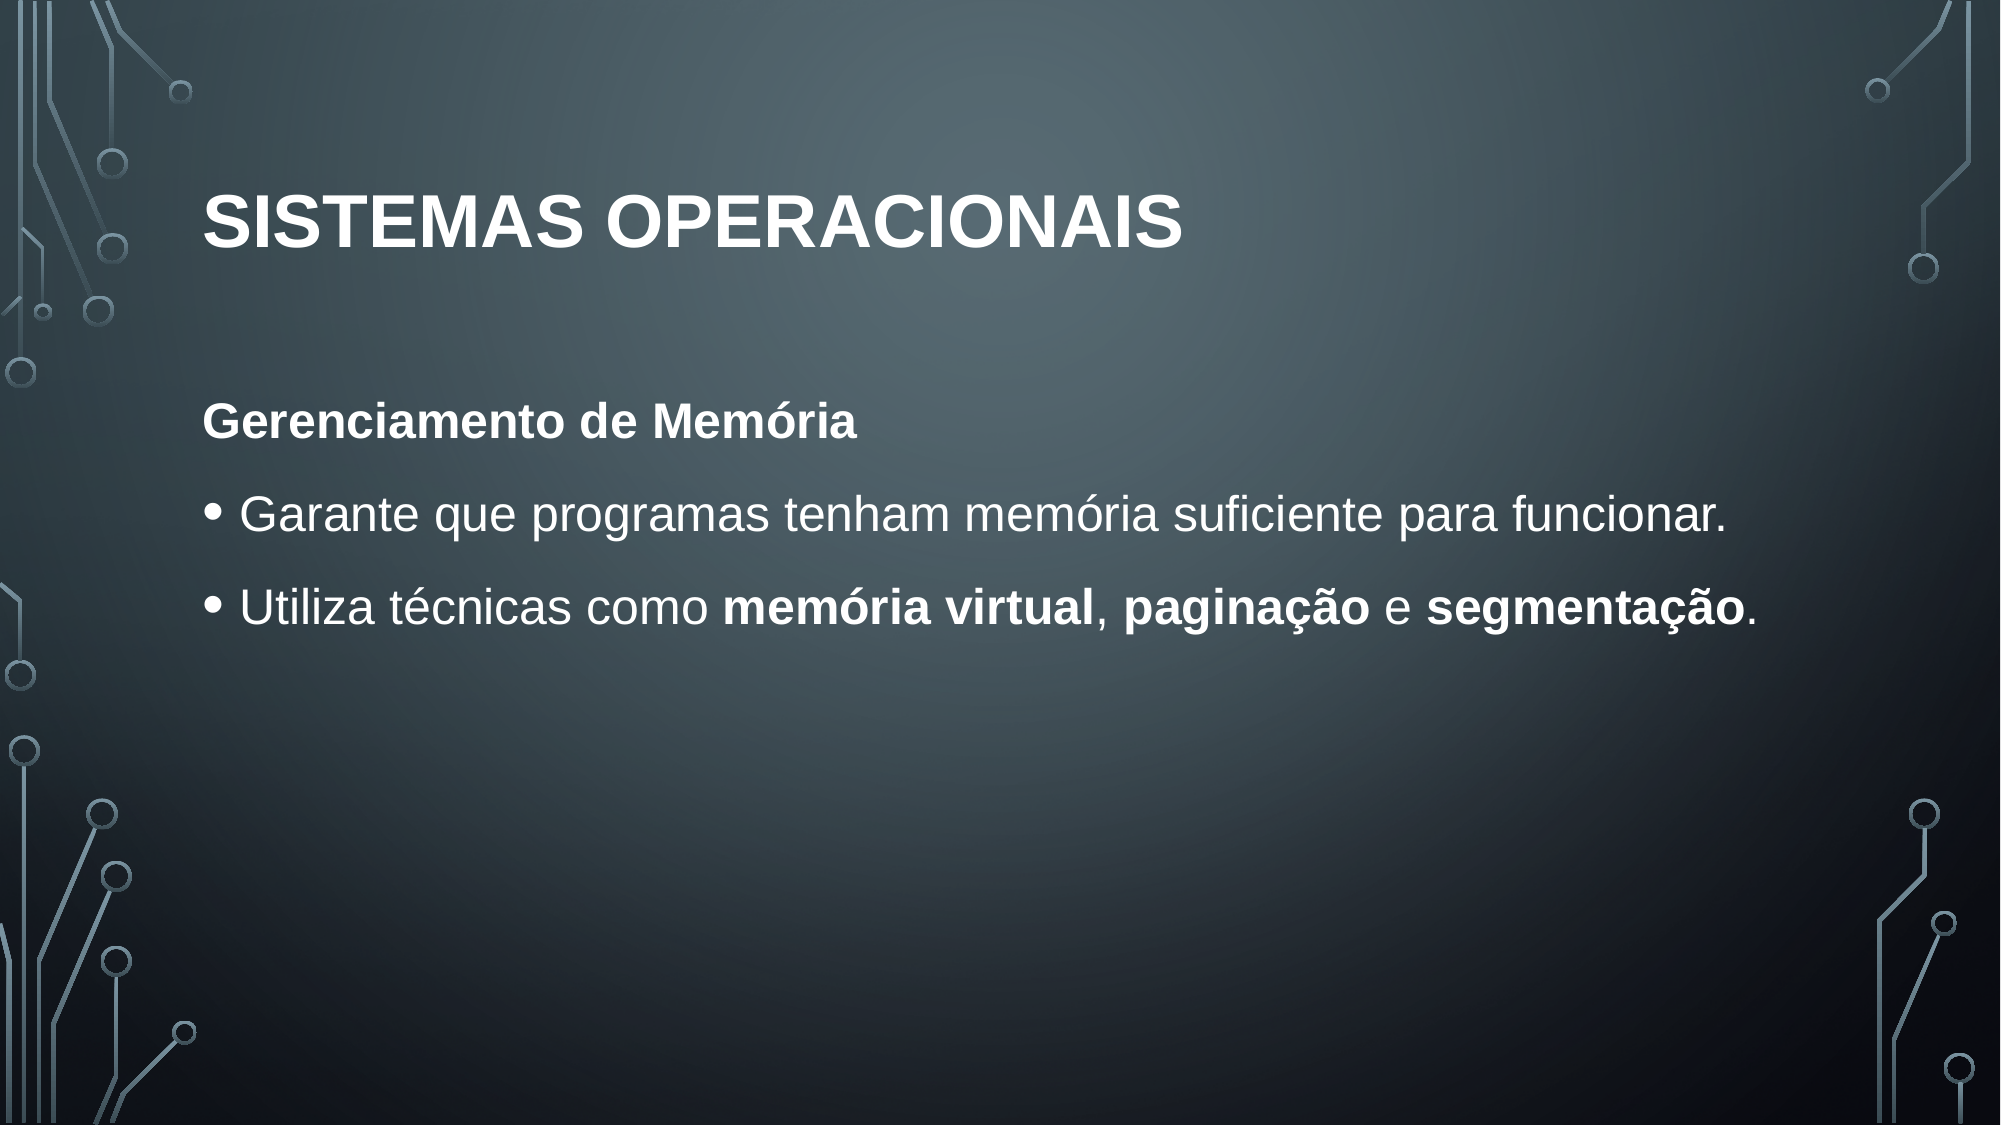

# Sistemas operacionais
Gerenciamento de Memória
Garante que programas tenham memória suficiente para funcionar.
Utiliza técnicas como memória virtual, paginação e segmentação.